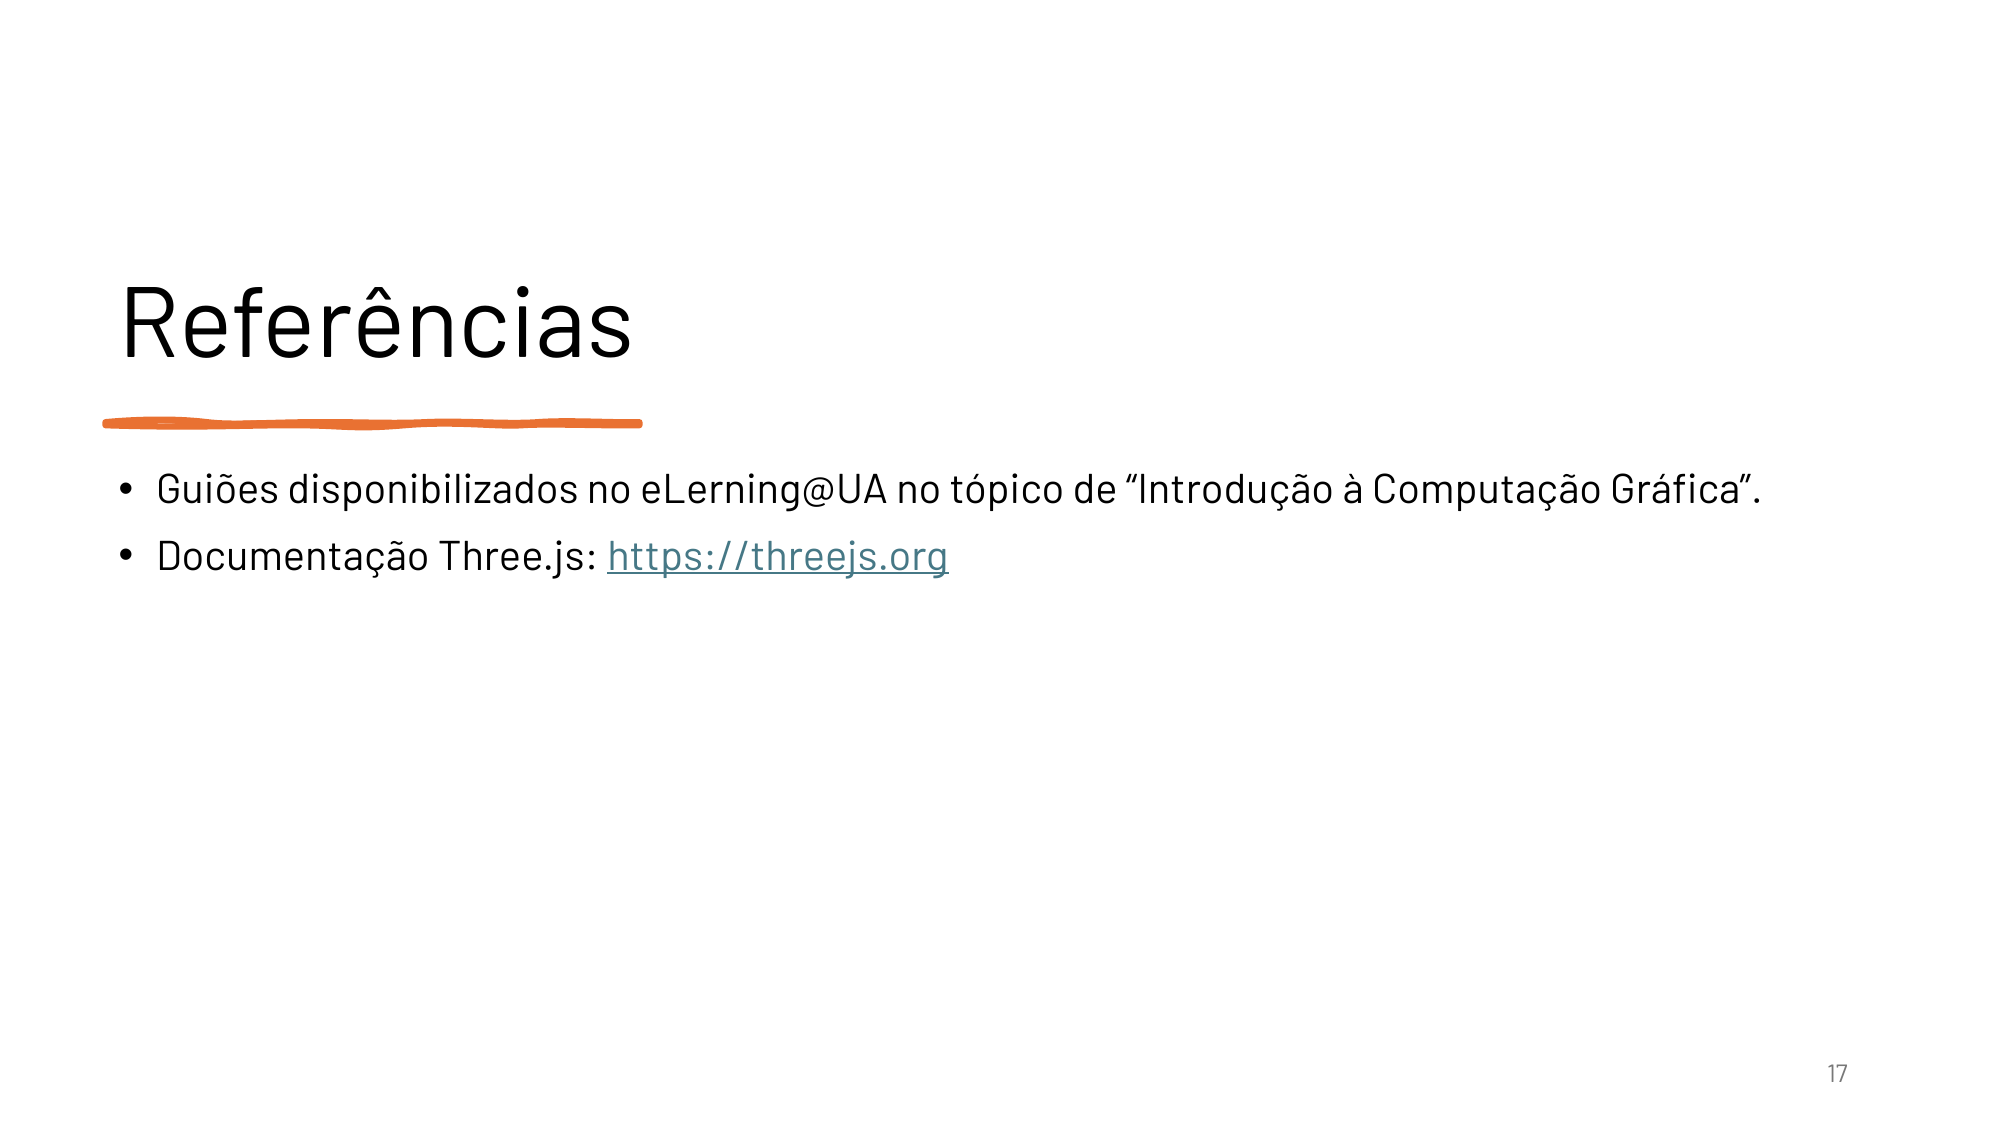

# Referências

Guiões disponibilizados no eLerning@UA no tópico de “Introdução à Computação Gráfica”.
Documentação Three.js: https://threejs.org

17